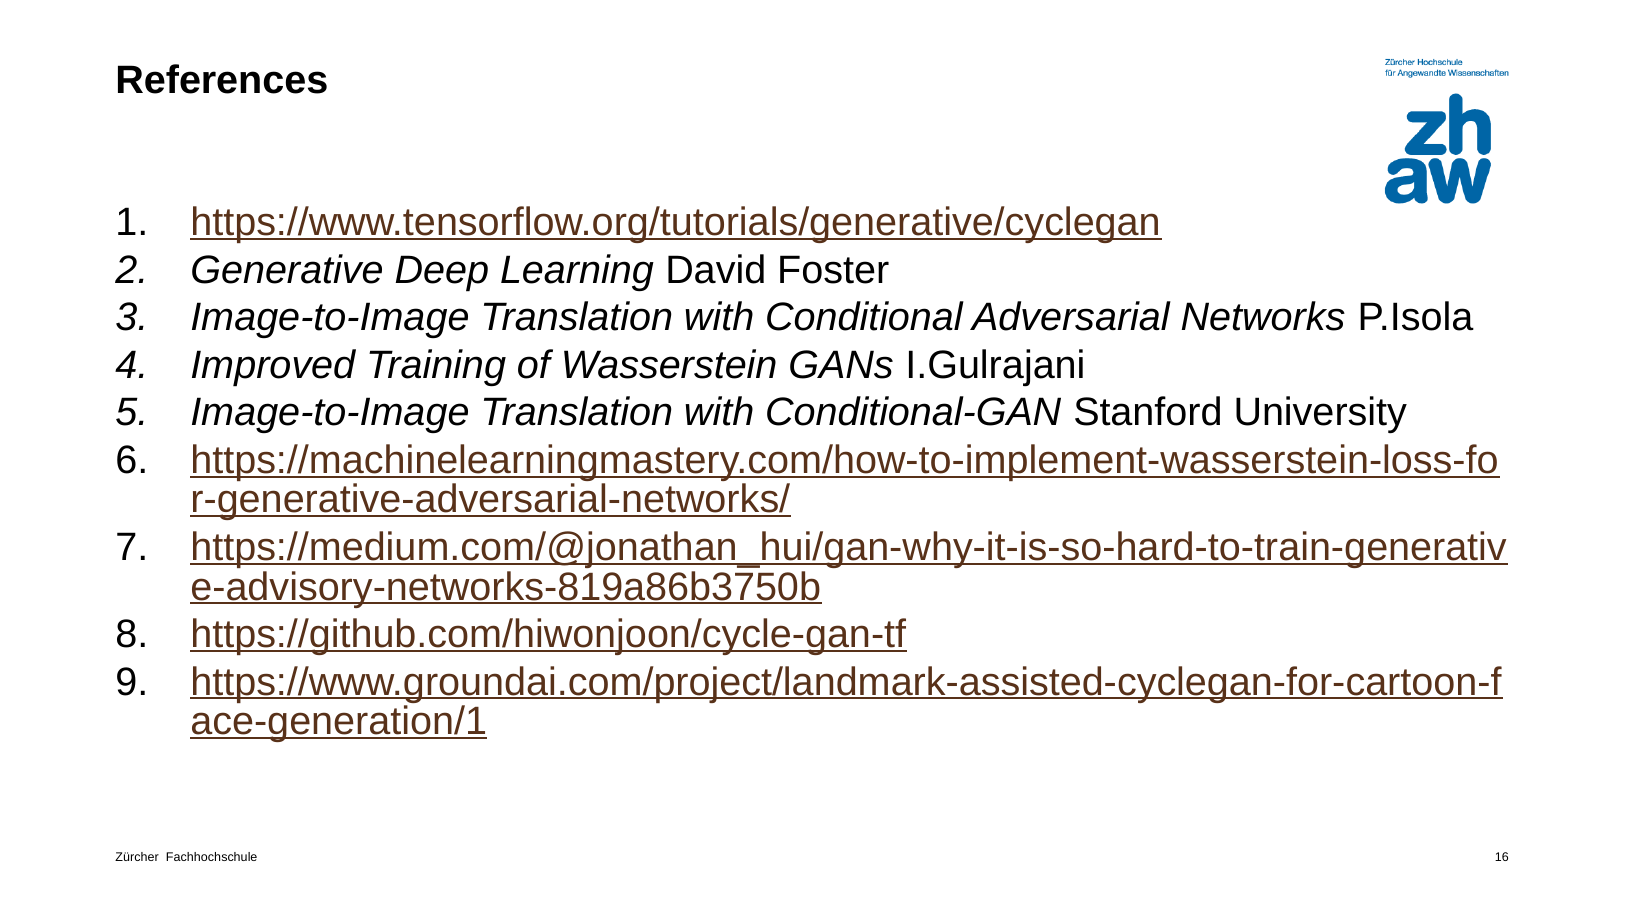

# References
https://www.tensorflow.org/tutorials/generative/cyclegan
Generative Deep Learning David Foster
Image-to-Image Translation with Conditional Adversarial Networks P.Isola
Improved Training of Wasserstein GANs I.Gulrajani
Image-to-Image Translation with Conditional-GAN Stanford University
https://machinelearningmastery.com/how-to-implement-wasserstein-loss-for-generative-adversarial-networks/
https://medium.com/@jonathan_hui/gan-why-it-is-so-hard-to-train-generative-advisory-networks-819a86b3750b
https://github.com/hiwonjoon/cycle-gan-tf
https://www.groundai.com/project/landmark-assisted-cyclegan-for-cartoon-face-generation/1

16